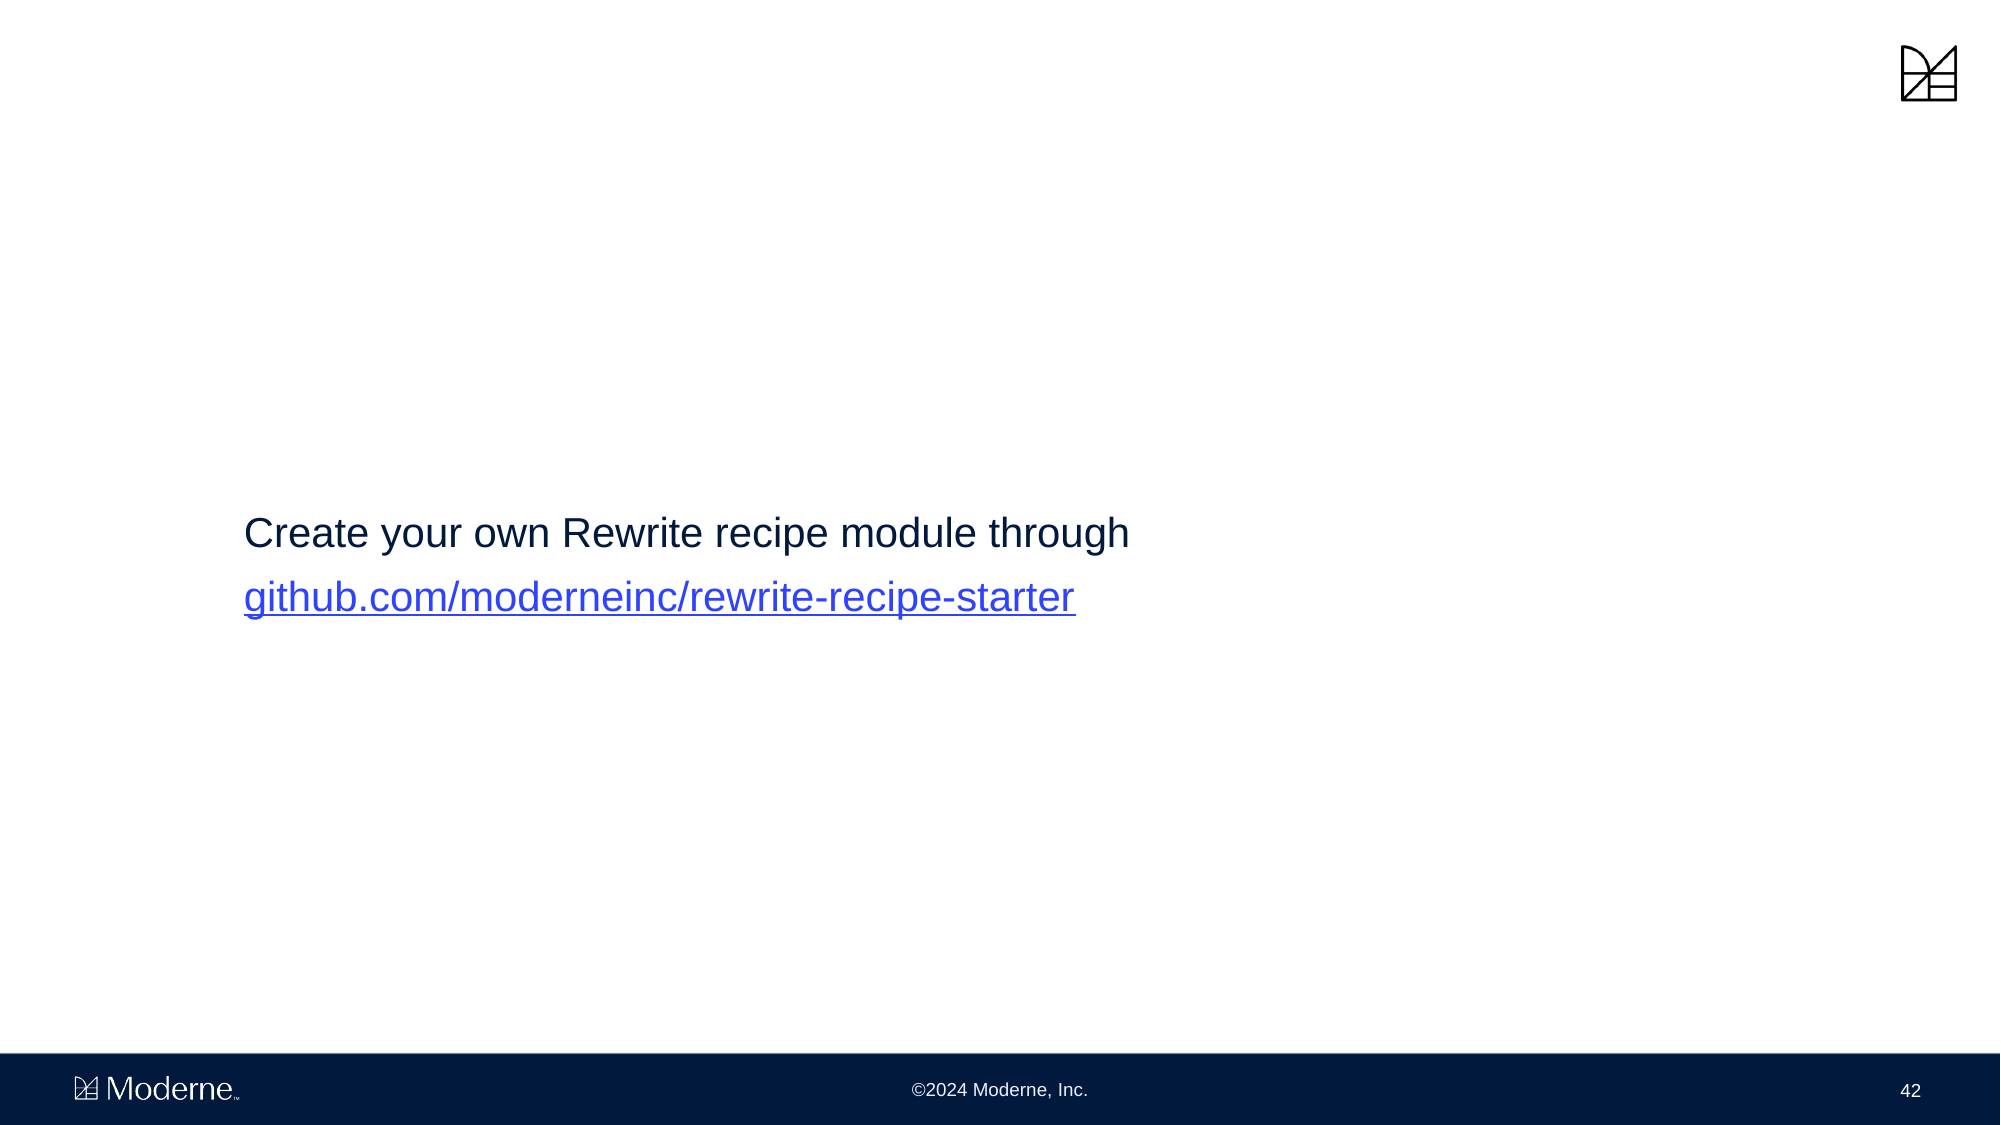

Create your own Rewrite recipe module through
github.com/moderneinc/rewrite-recipe-starter
42